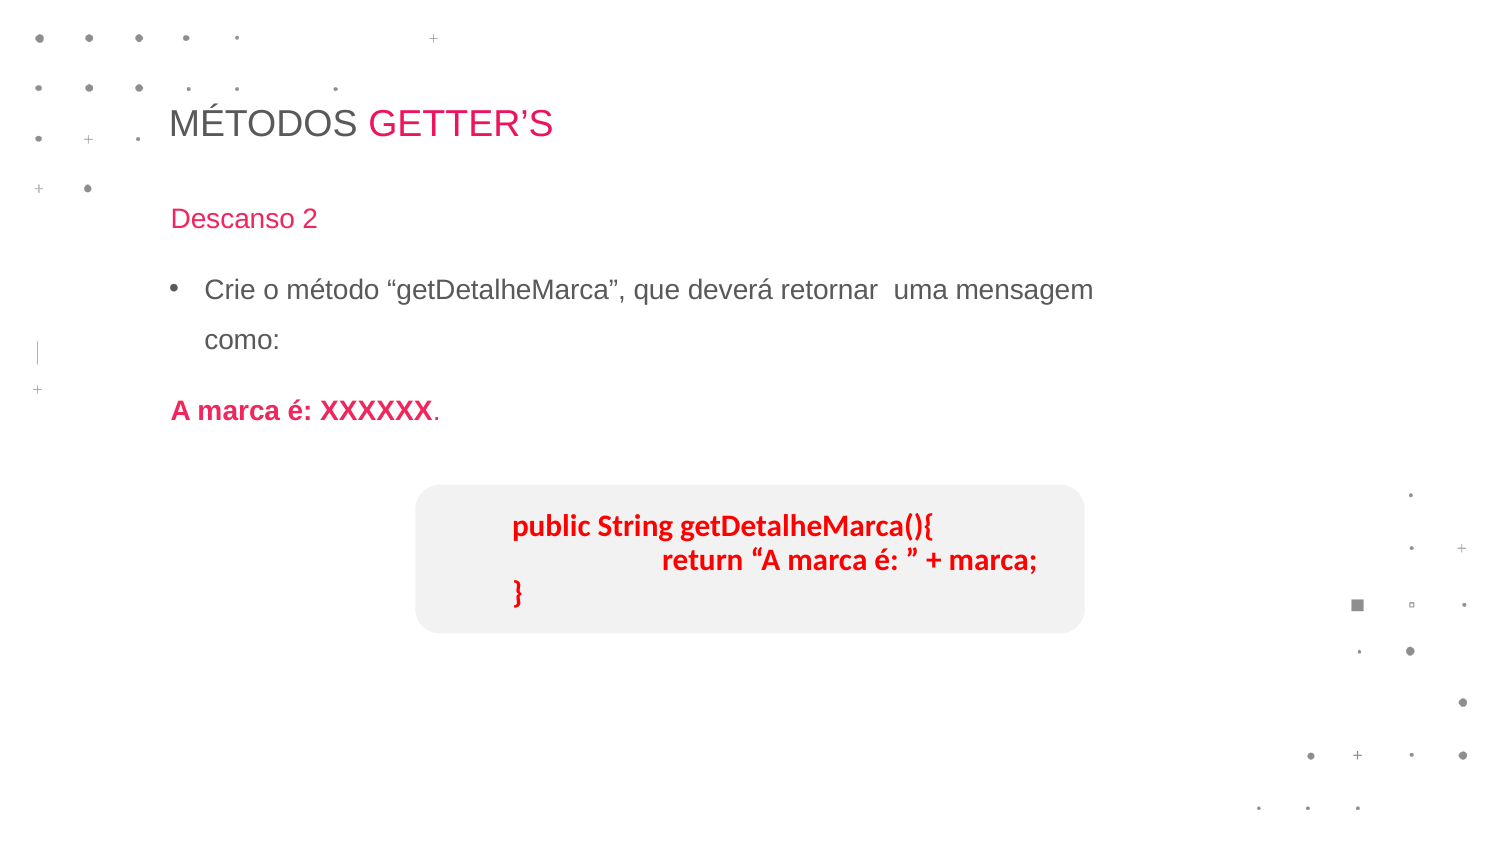

MÉTODOS GETTER’S
Descanso 2
Crie o método “getDetalheMarca”, que deverá retornar  uma mensagem como:
A marca é: XXXXXX.

public String getDetalheMarca(){
	return “A marca é: ” + marca;
}